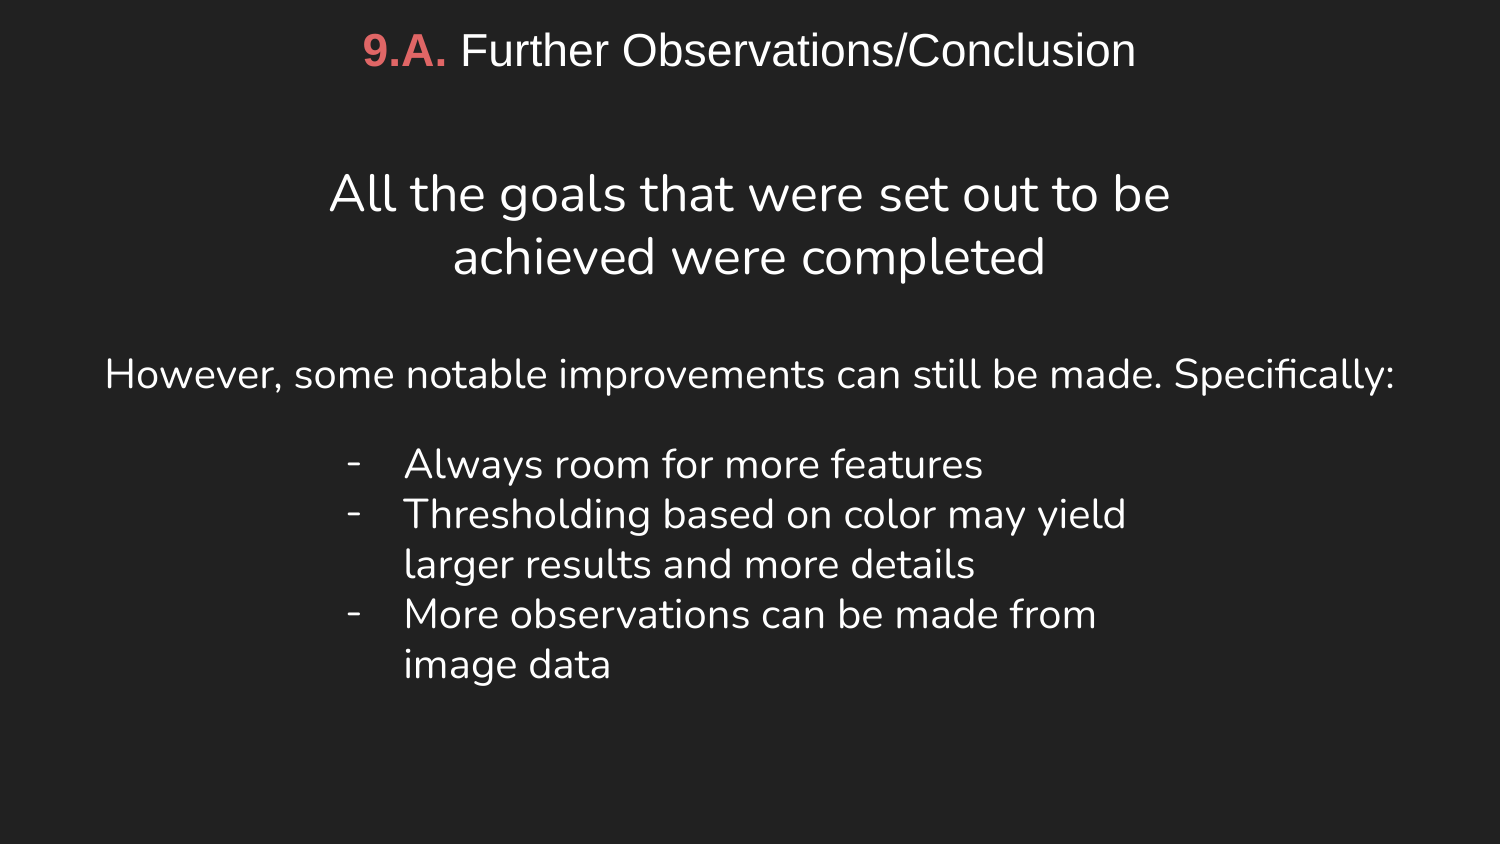

# 9.A. Further Observations/Conclusion

All the goals that were set out to be achieved were completed
However, some notable improvements can still be made. Specifically:
Always room for more features
Thresholding based on color may yield larger results and more details
More observations can be made from image data